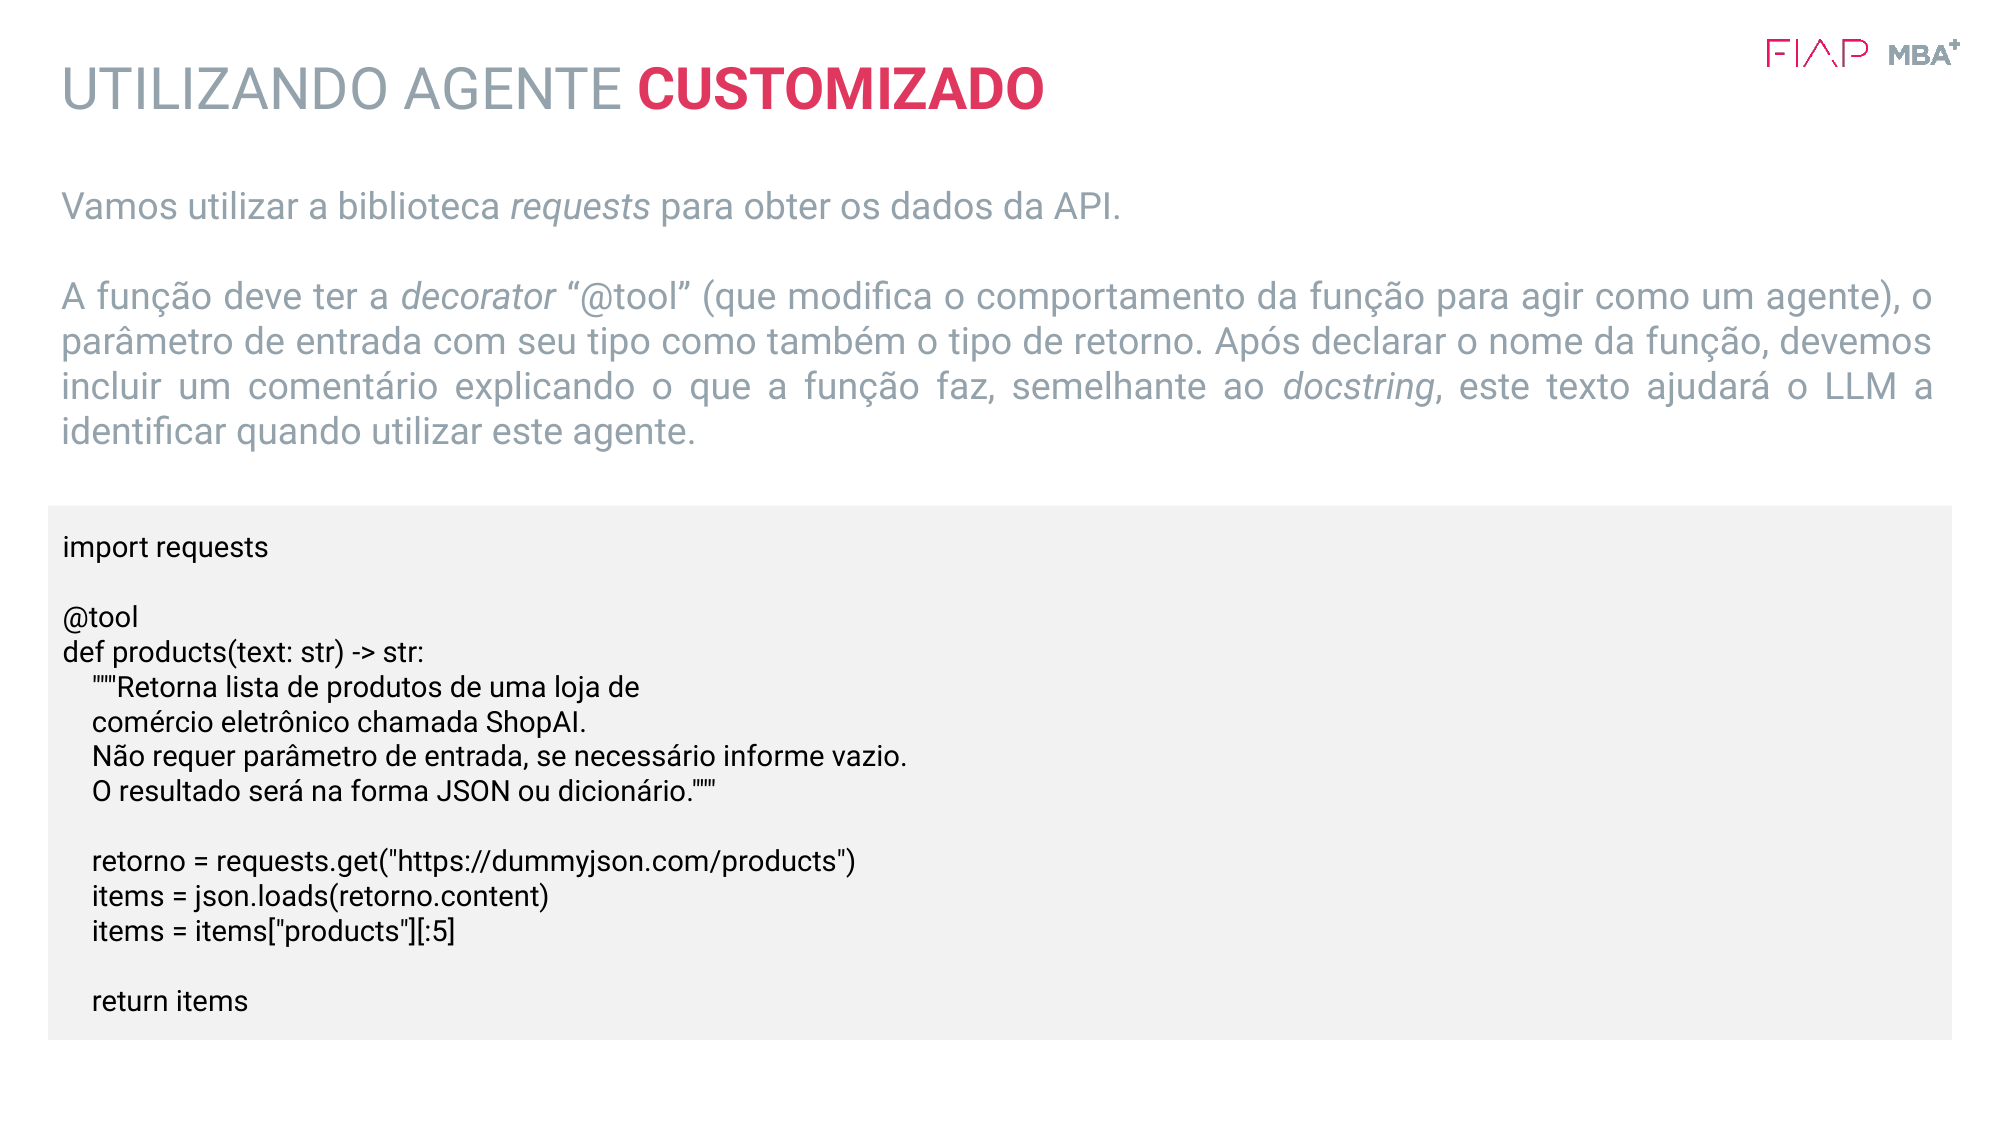

# UTILIZANDO AGENTE CUSTOMIZADO
Vamos utilizar a biblioteca requests para obter os dados da API.

A função deve ter a decorator “@tool” (que modifica o comportamento da função para agir como um agente), o parâmetro de entrada com seu tipo como também o tipo de retorno. Após declarar o nome da função, devemos incluir um comentário explicando o que a função faz, semelhante ao docstring, este texto ajudará o LLM a identificar quando utilizar este agente.
import requests

@tool
def products(text: str) -> str:
    """Retorna lista de produtos de uma loja de
    comércio eletrônico chamada ShopAI.
    Não requer parâmetro de entrada, se necessário informe vazio.
    O resultado será na forma JSON ou dicionário."""

    retorno = requests.get("https://dummyjson.com/products")
    items = json.loads(retorno.content)
    items = items["products"][:5]

    return items